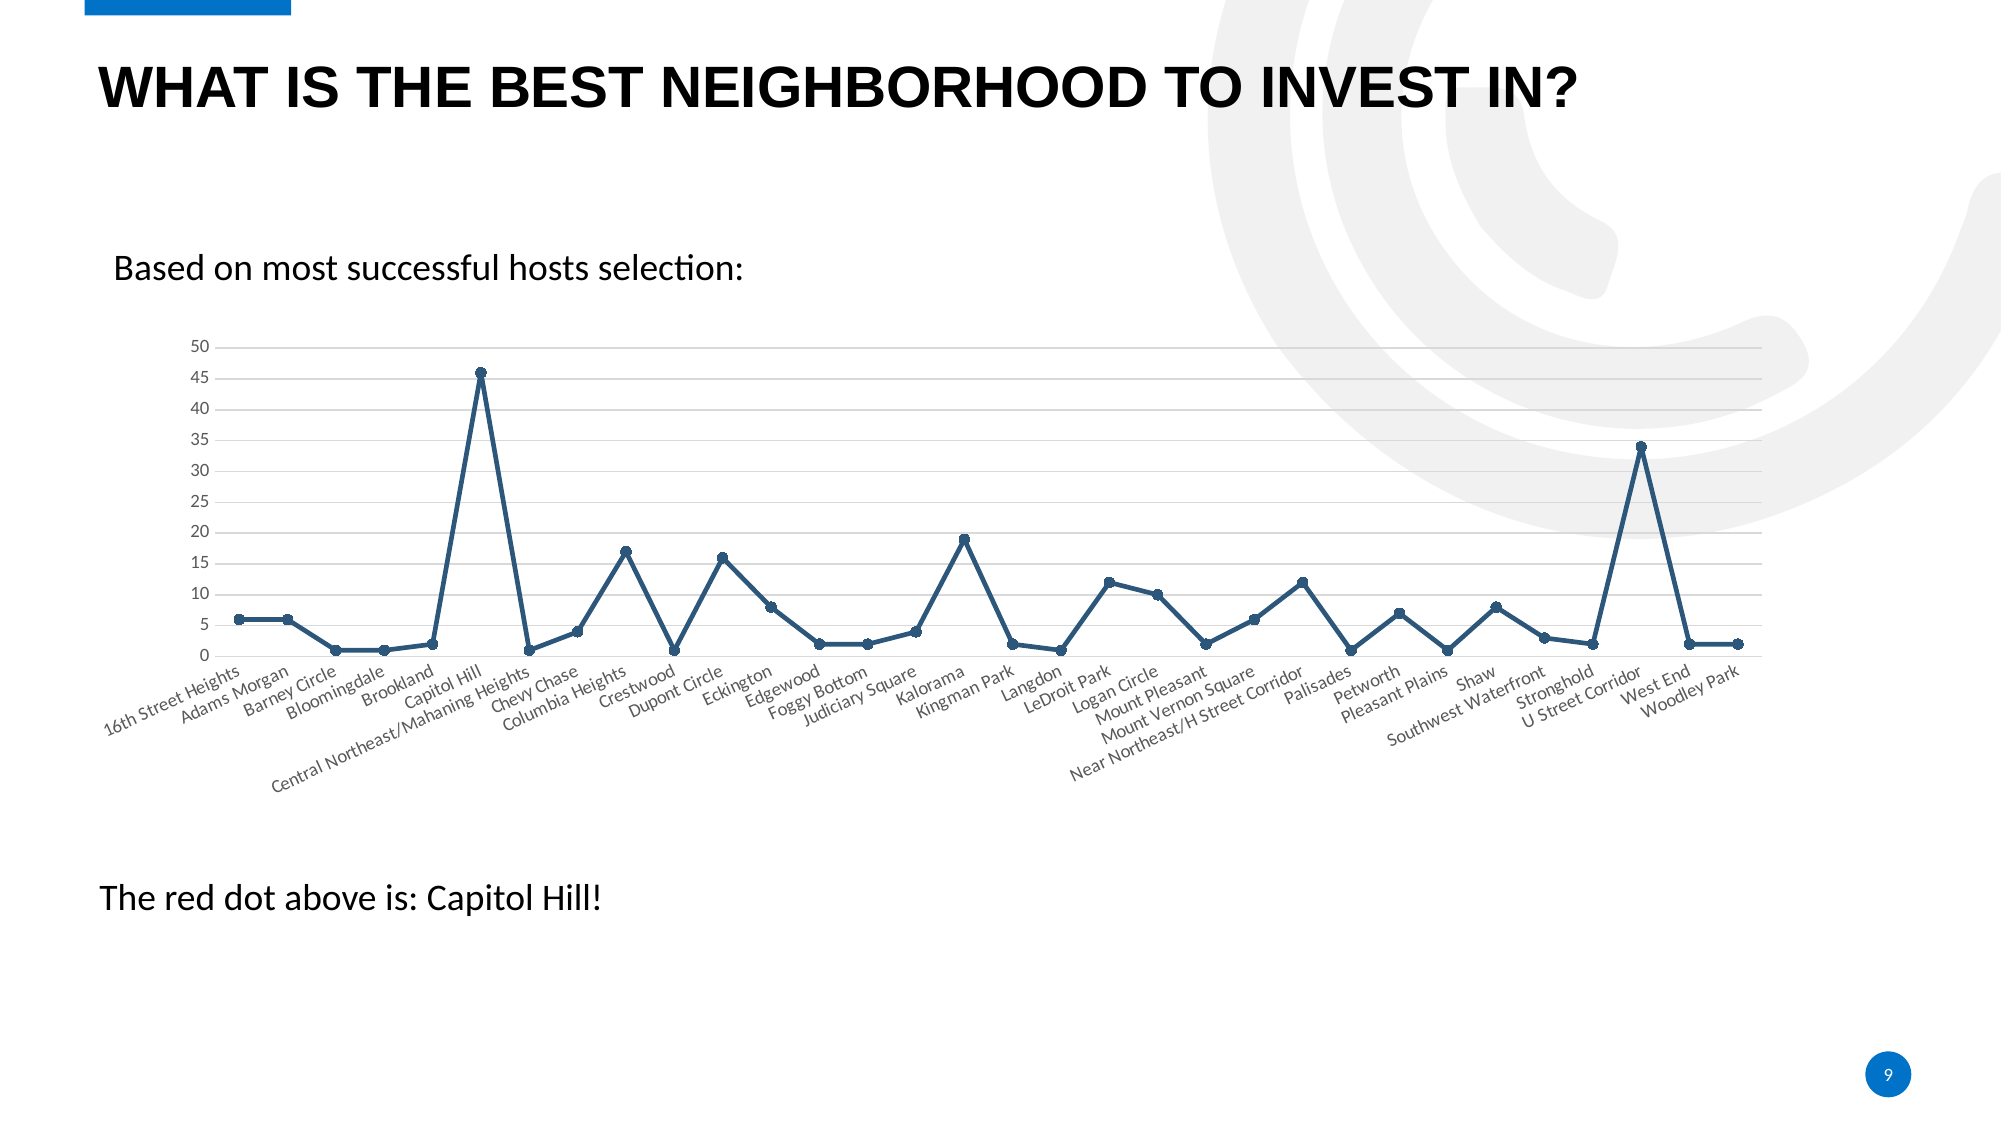

# What is the best neighborhood to invest in?
Based on most successful hosts selection:

### Chart

| Category | Total |
|---|---|
| 16th Street Heights | 6.0 |
| Adams Morgan | 6.0 |
| Barney Circle | 1.0 |
| Bloomingdale | 1.0 |
| Brookland | 2.0 |
| Capitol Hill | 46.0 |
| Central Northeast/Mahaning Heights | 1.0 |
| Chevy Chase | 4.0 |
| Columbia Heights | 17.0 |
| Crestwood | 1.0 |
| Dupont Circle | 16.0 |
| Eckington | 8.0 |
| Edgewood | 2.0 |
| Foggy Bottom | 2.0 |
| Judiciary Square | 4.0 |
| Kalorama | 19.0 |
| Kingman Park | 2.0 |
| Langdon | 1.0 |
| LeDroit Park | 12.0 |
| Logan Circle | 10.0 |
| Mount Pleasant | 2.0 |
| Mount Vernon Square | 6.0 |
| Near Northeast/H Street Corridor | 12.0 |
| Palisades | 1.0 |
| Petworth | 7.0 |
| Pleasant Plains | 1.0 |
| Shaw | 8.0 |
| Southwest Waterfront | 3.0 |
| Stronghold | 2.0 |
| U Street Corridor | 34.0 |
| West End | 2.0 |
| Woodley Park | 2.0 |
The red dot above is: Capitol Hill!

9